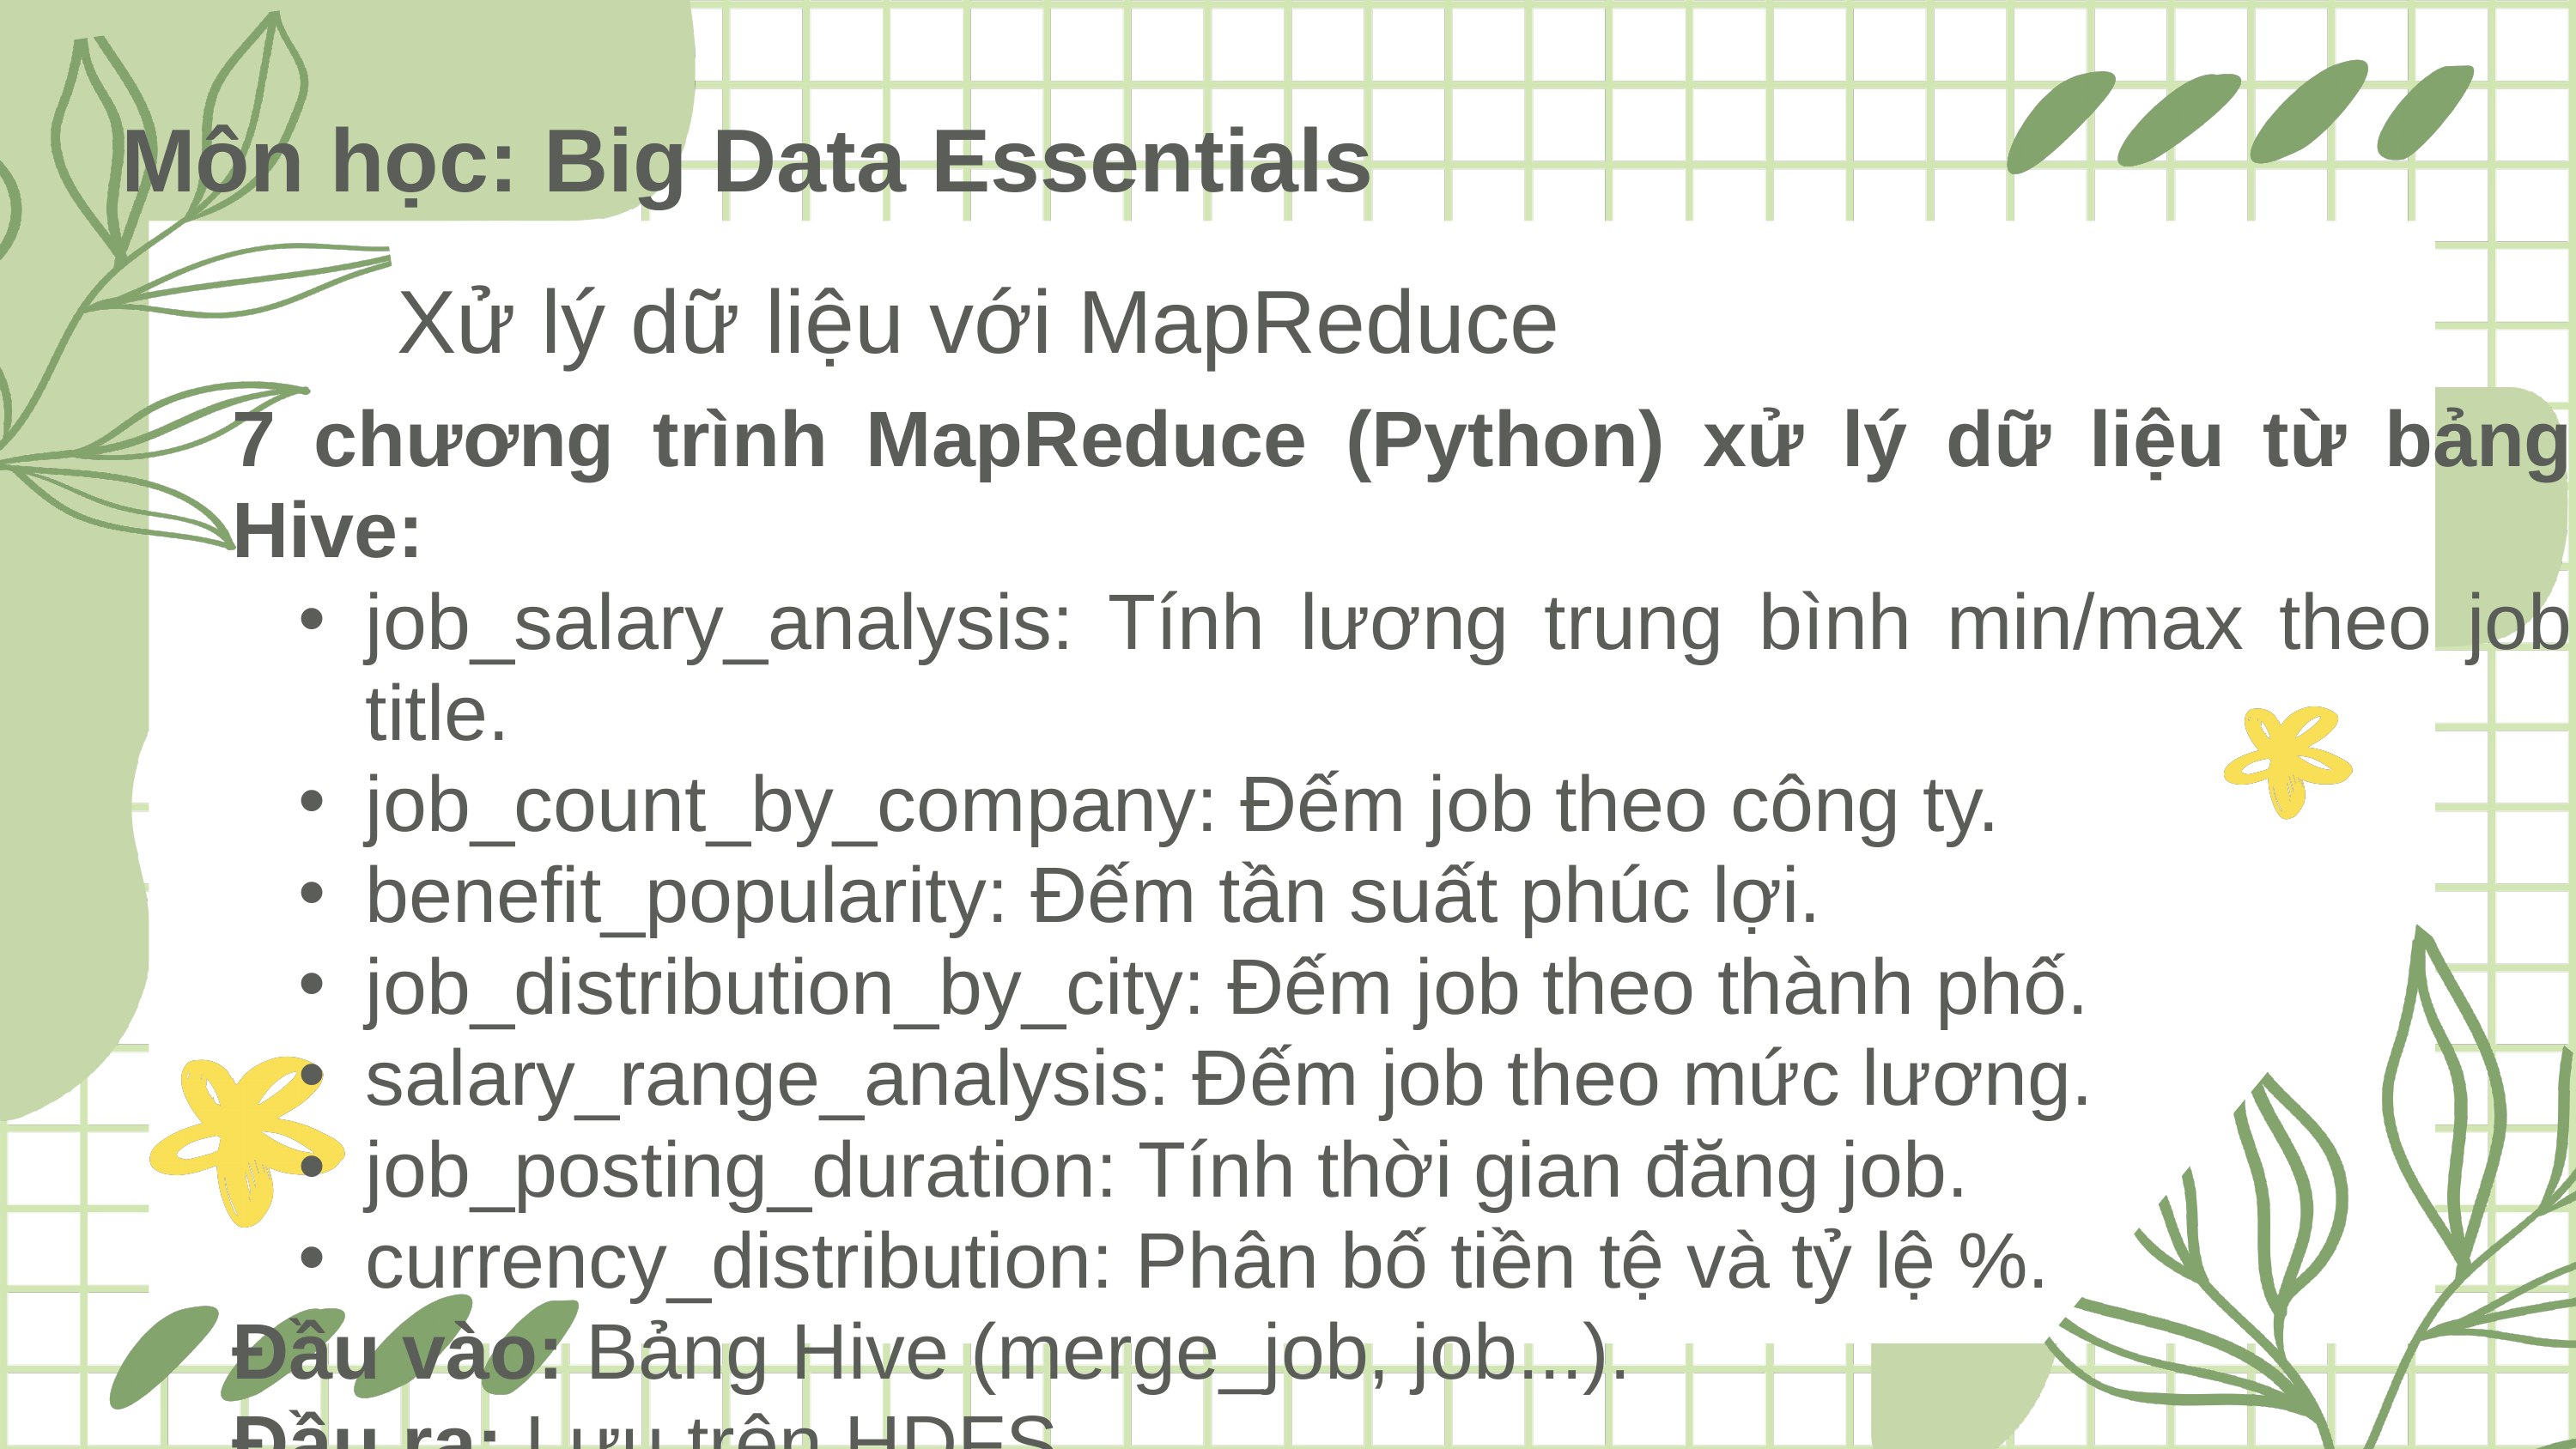

Môn học: Big Data Essentials

Xử lý dữ liệu với MapReduce

7 chương trình MapReduce (Python) xử lý dữ liệu từ bảng Hive:
job_salary_analysis: Tính lương trung bình min/max theo job title.
job_count_by_company: Đếm job theo công ty.
benefit_popularity: Đếm tần suất phúc lợi.
job_distribution_by_city: Đếm job theo thành phố.
salary_range_analysis: Đếm job theo mức lương.
job_posting_duration: Tính thời gian đăng job.
currency_distribution: Phân bố tiền tệ và tỷ lệ %.
Đầu vào: Bảng Hive (merge_job, job...).
Đầu ra: Lưu trên HDFS.